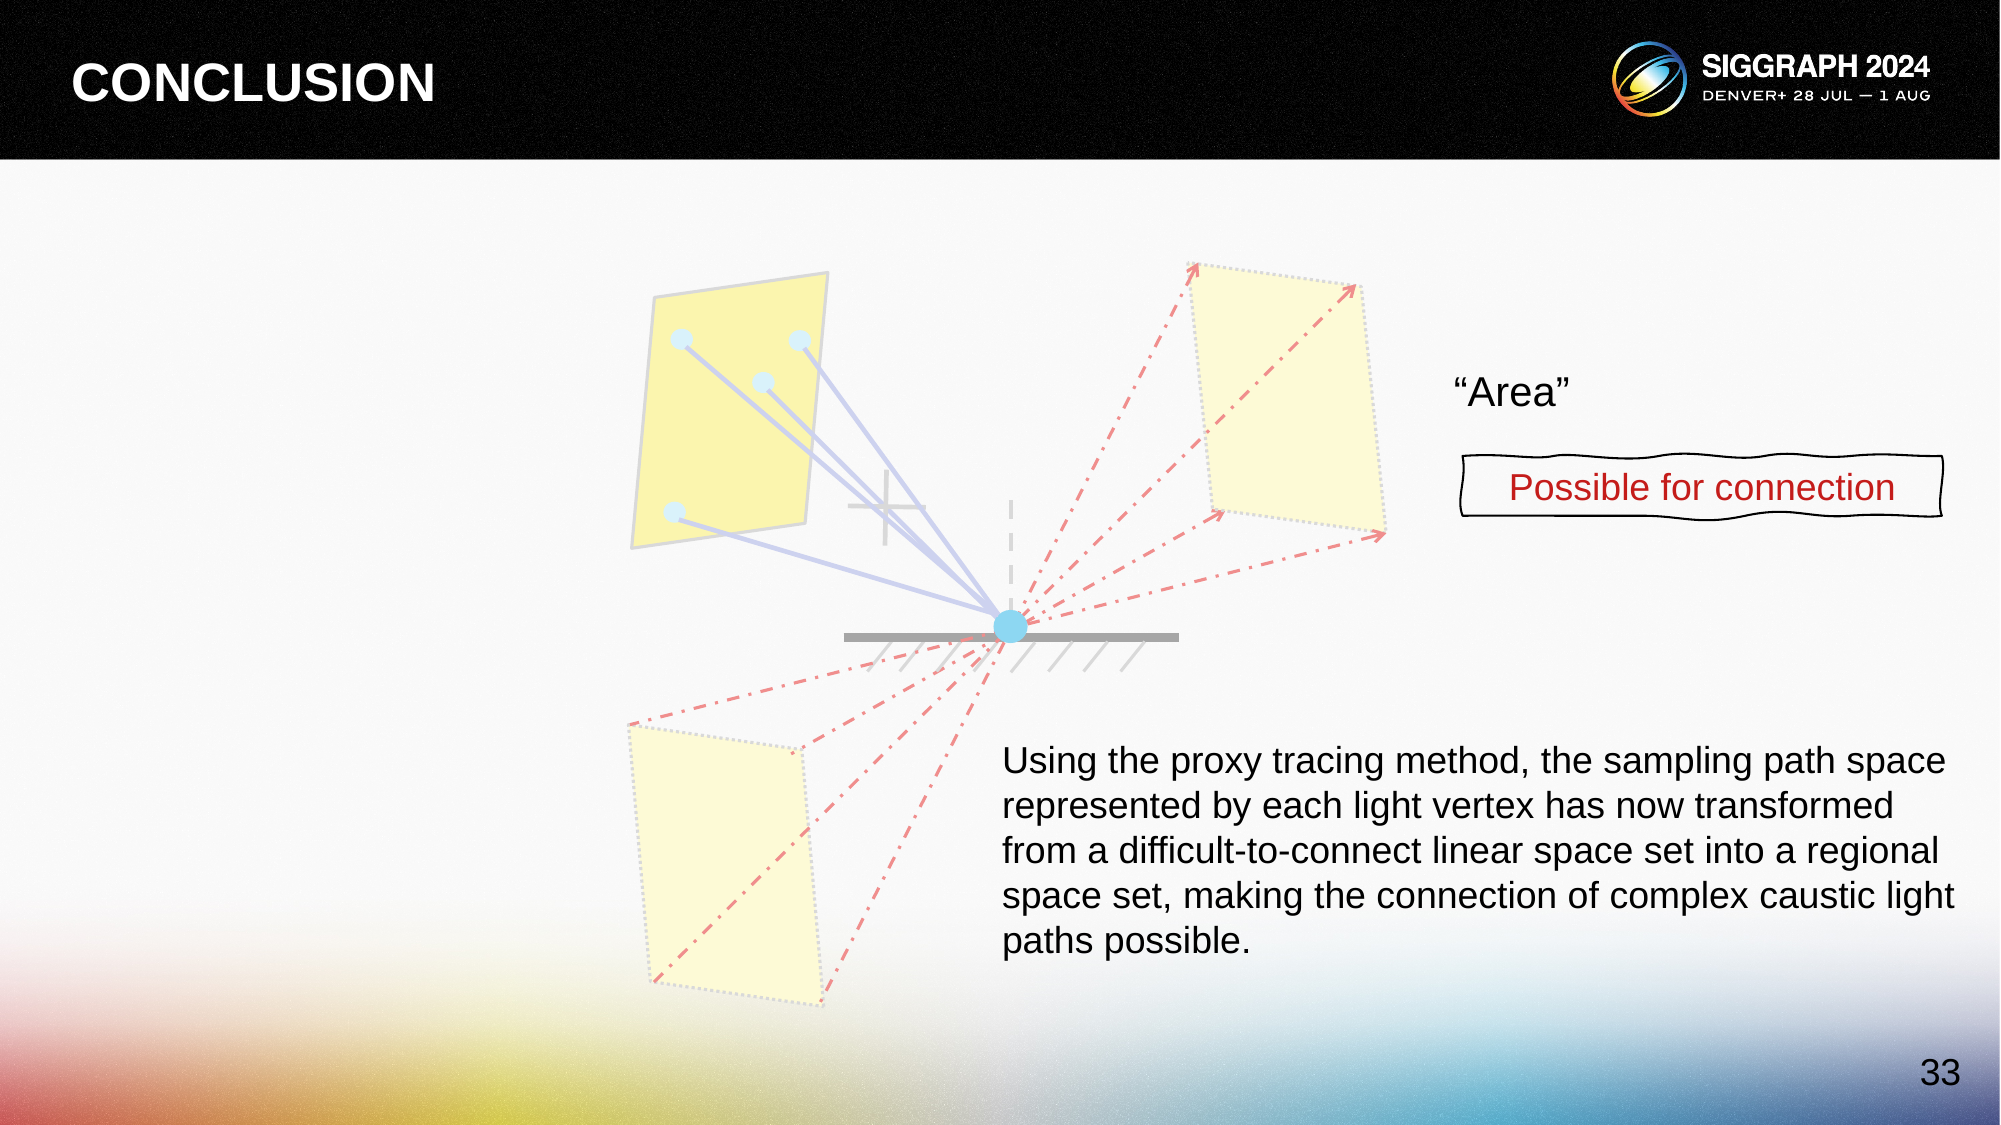

Conclusion

“Area”

Possible for connection

Using the proxy tracing method, the sampling path space represented by each light vertex has now transformed from a difficult-to-connect linear space set into a regional space set, making the connection of complex caustic light paths possible.

33